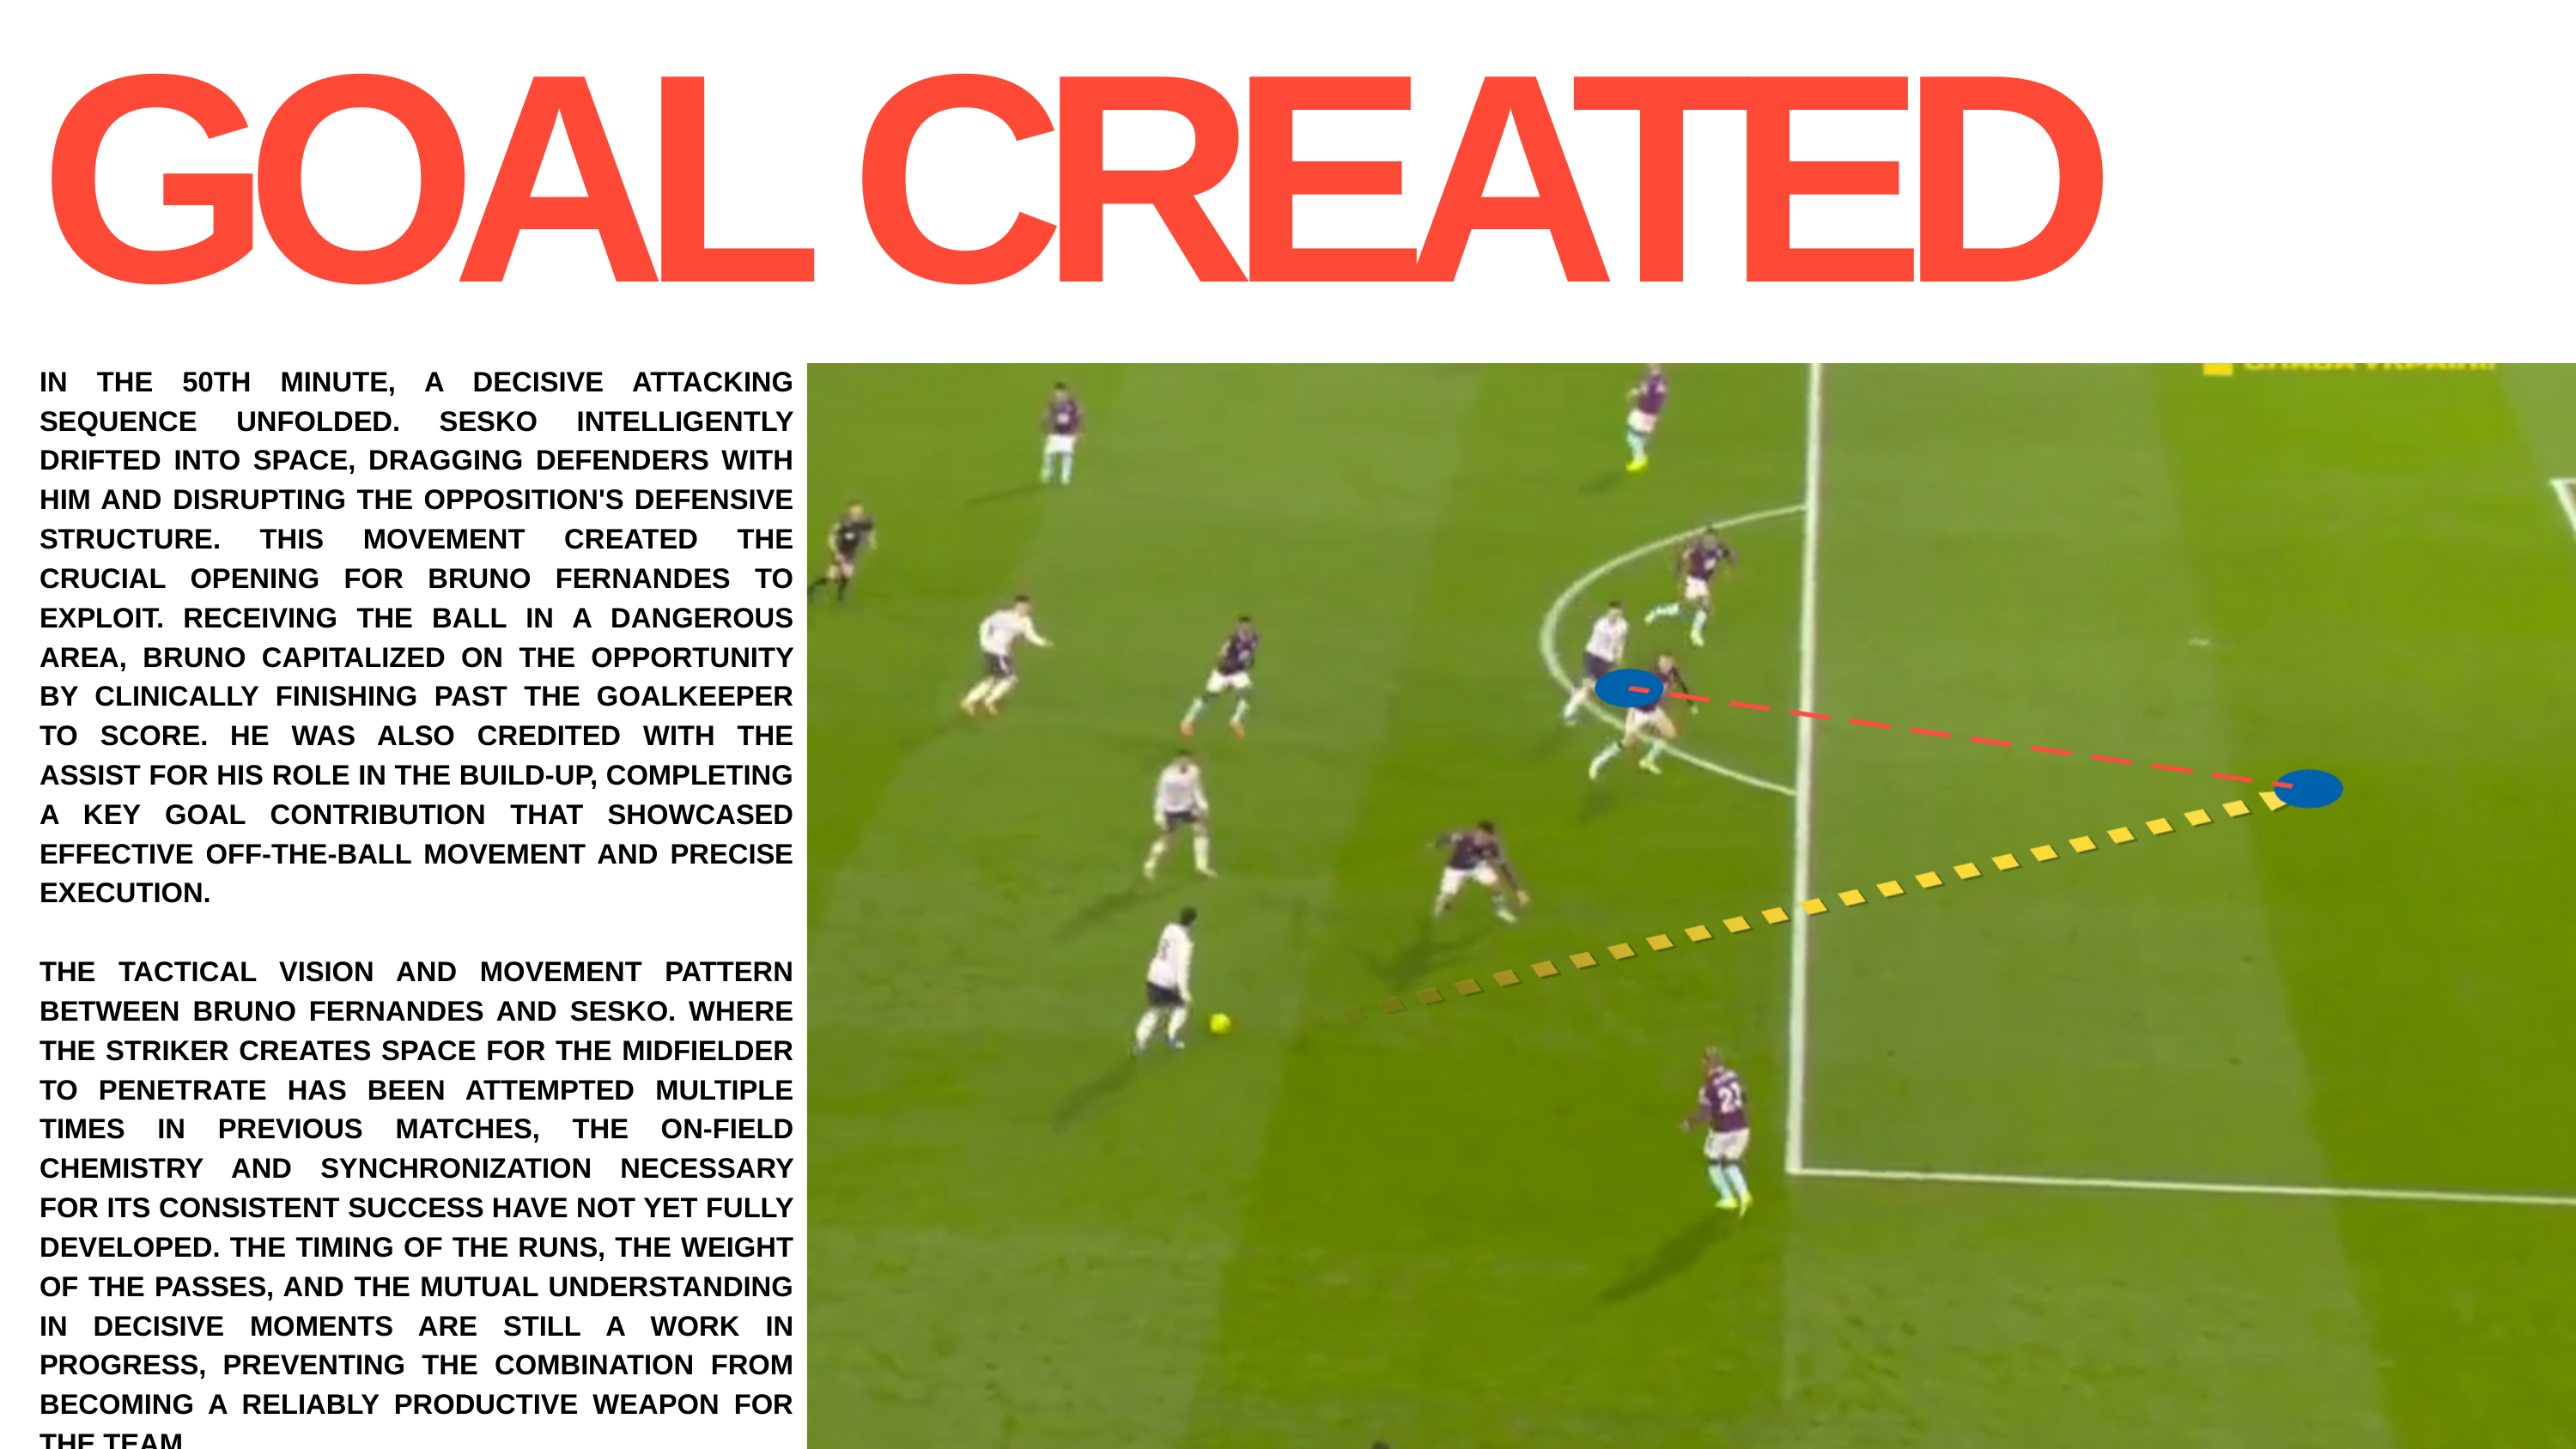

GOAL CREATED
IN THE 50TH MINUTE, A DECISIVE ATTACKING SEQUENCE UNFOLDED. SESKO INTELLIGENTLY DRIFTED INTO SPACE, DRAGGING DEFENDERS WITH HIM AND DISRUPTING THE OPPOSITION'S DEFENSIVE STRUCTURE. THIS MOVEMENT CREATED THE CRUCIAL OPENING FOR BRUNO FERNANDES TO EXPLOIT. RECEIVING THE BALL IN A DANGEROUS AREA, BRUNO CAPITALIZED ON THE OPPORTUNITY BY CLINICALLY FINISHING PAST THE GOALKEEPER TO SCORE. HE WAS ALSO CREDITED WITH THE ASSIST FOR HIS ROLE IN THE BUILD-UP, COMPLETING A KEY GOAL CONTRIBUTION THAT SHOWCASED EFFECTIVE OFF-THE-BALL MOVEMENT AND PRECISE EXECUTION.

THE TACTICAL VISION AND MOVEMENT PATTERN BETWEEN BRUNO FERNANDES AND SESKO. WHERE THE STRIKER CREATES SPACE FOR THE MIDFIELDER TO PENETRATE HAS BEEN ATTEMPTED MULTIPLE TIMES IN PREVIOUS MATCHES, THE ON-FIELD CHEMISTRY AND SYNCHRONIZATION NECESSARY FOR ITS CONSISTENT SUCCESS HAVE NOT YET FULLY DEVELOPED. THE TIMING OF THE RUNS, THE WEIGHT OF THE PASSES, AND THE MUTUAL UNDERSTANDING IN DECISIVE MOMENTS ARE STILL A WORK IN PROGRESS, PREVENTING THE COMBINATION FROM BECOMING A RELIABLY PRODUCTIVE WEAPON FOR THE TEAM.